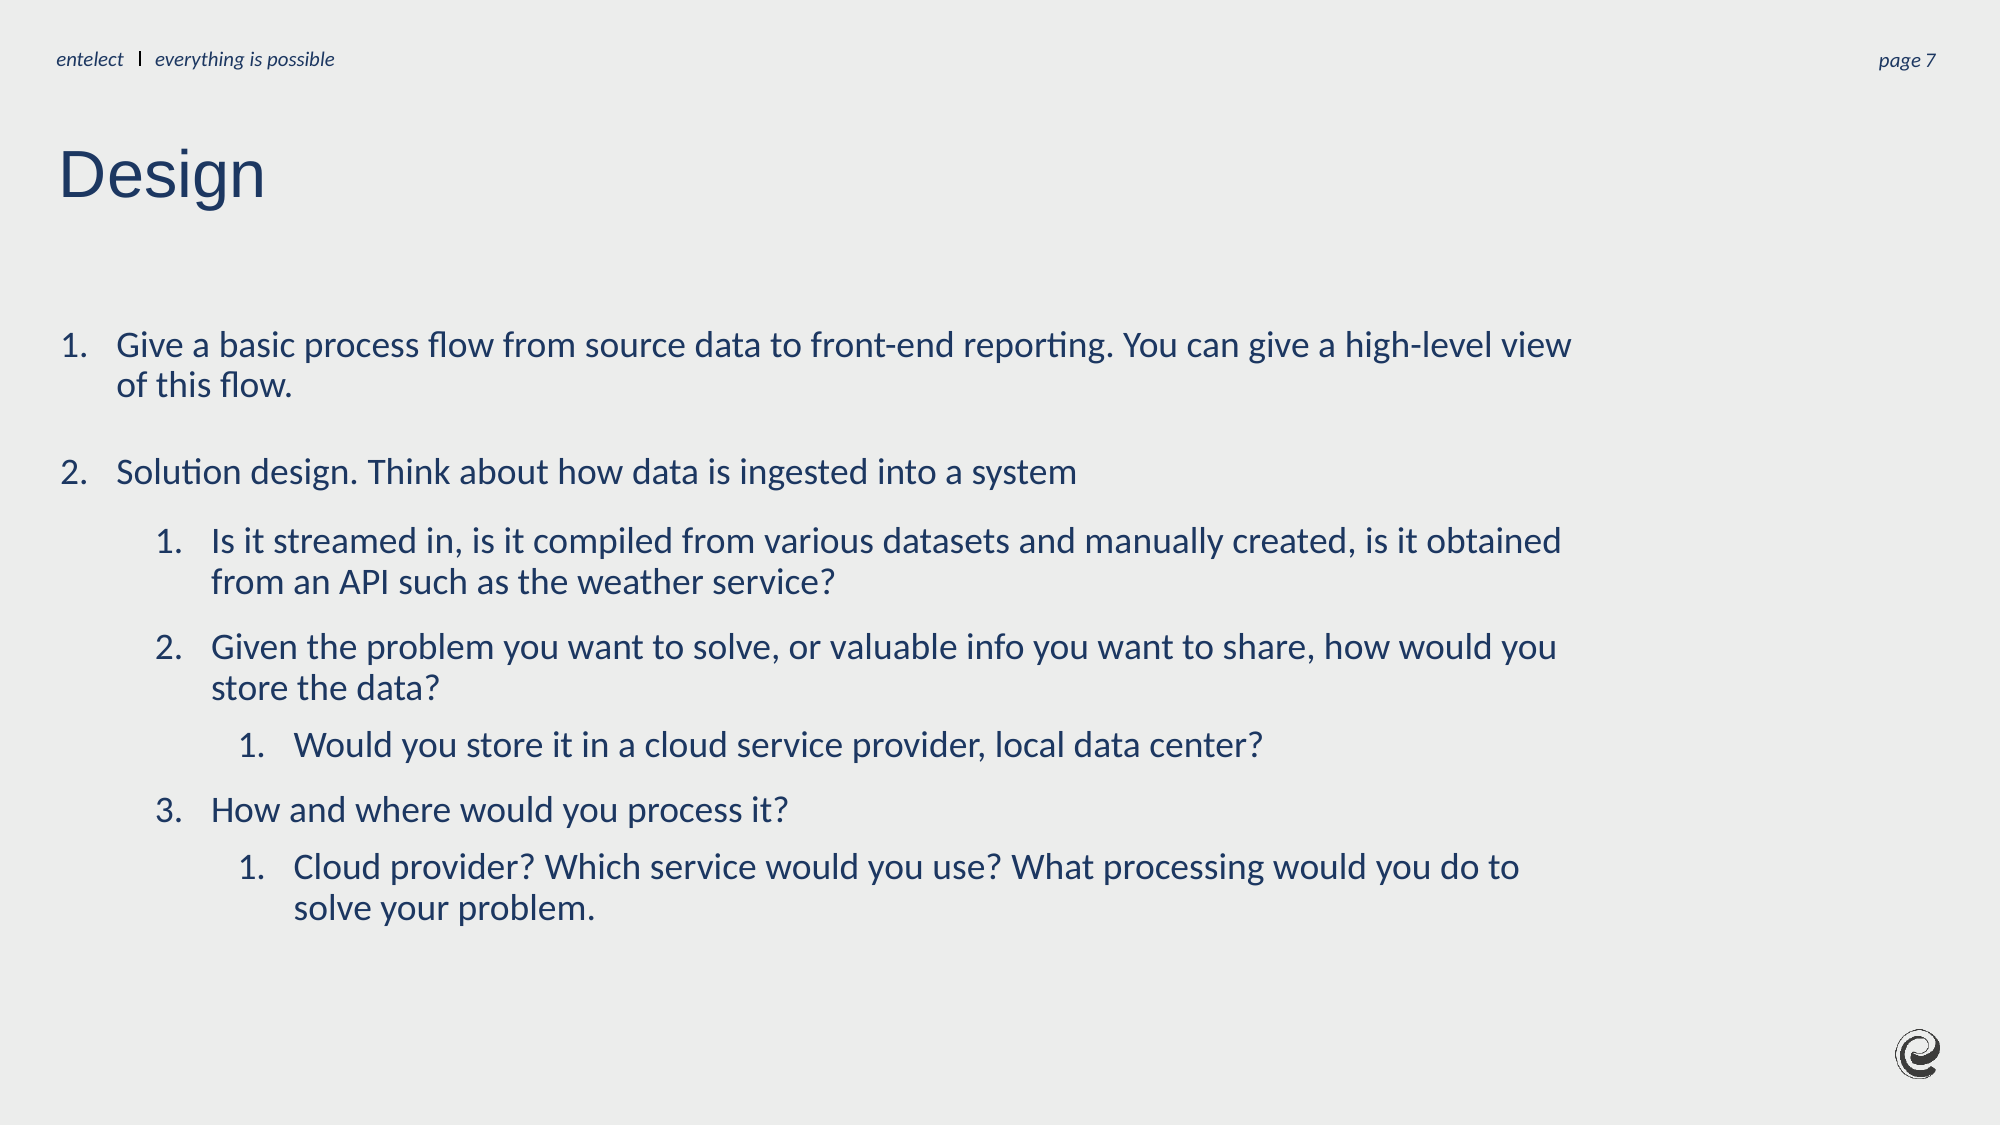

page
7
# Design

Give a basic process flow from source data to front-end reporting. You can give a high-level view of this flow.
Solution design. Think about how data is ingested into a system
Is it streamed in, is it compiled from various datasets and manually created, is it obtained from an API such as the weather service?
Given the problem you want to solve, or valuable info you want to share, how would you store the data?
Would you store it in a cloud service provider, local data center?
How and where would you process it?
Cloud provider? Which service would you use? What processing would you do to solve your problem.